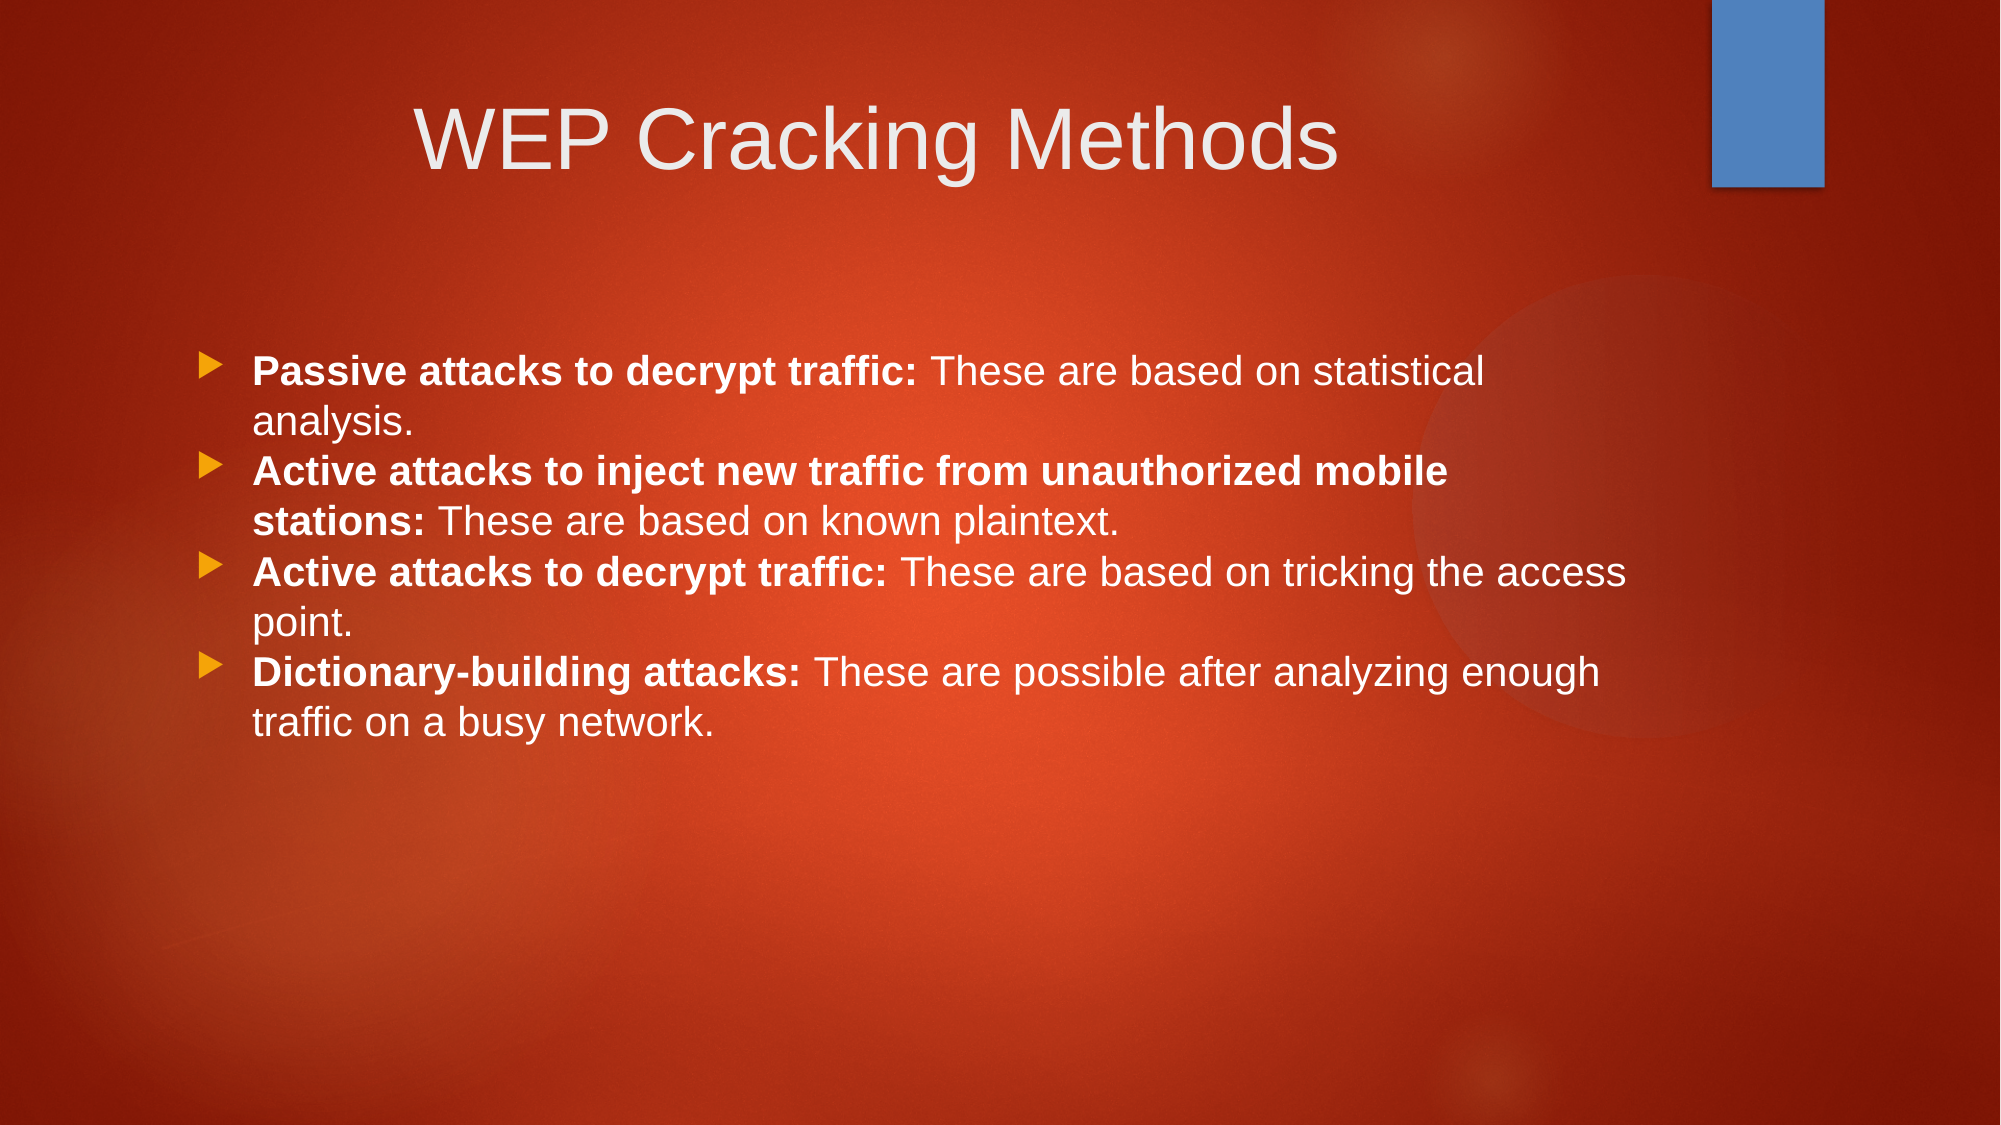

WEP Cracking Methods
Passive attacks to decrypt traffic: These are based on statistical analysis.
Active attacks to inject new traffic from unauthorized mobile stations: These are based on known plaintext.
Active attacks to decrypt traffic: These are based on tricking the access point.
Dictionary-building attacks: These are possible after analyzing enough traffic on a busy network.